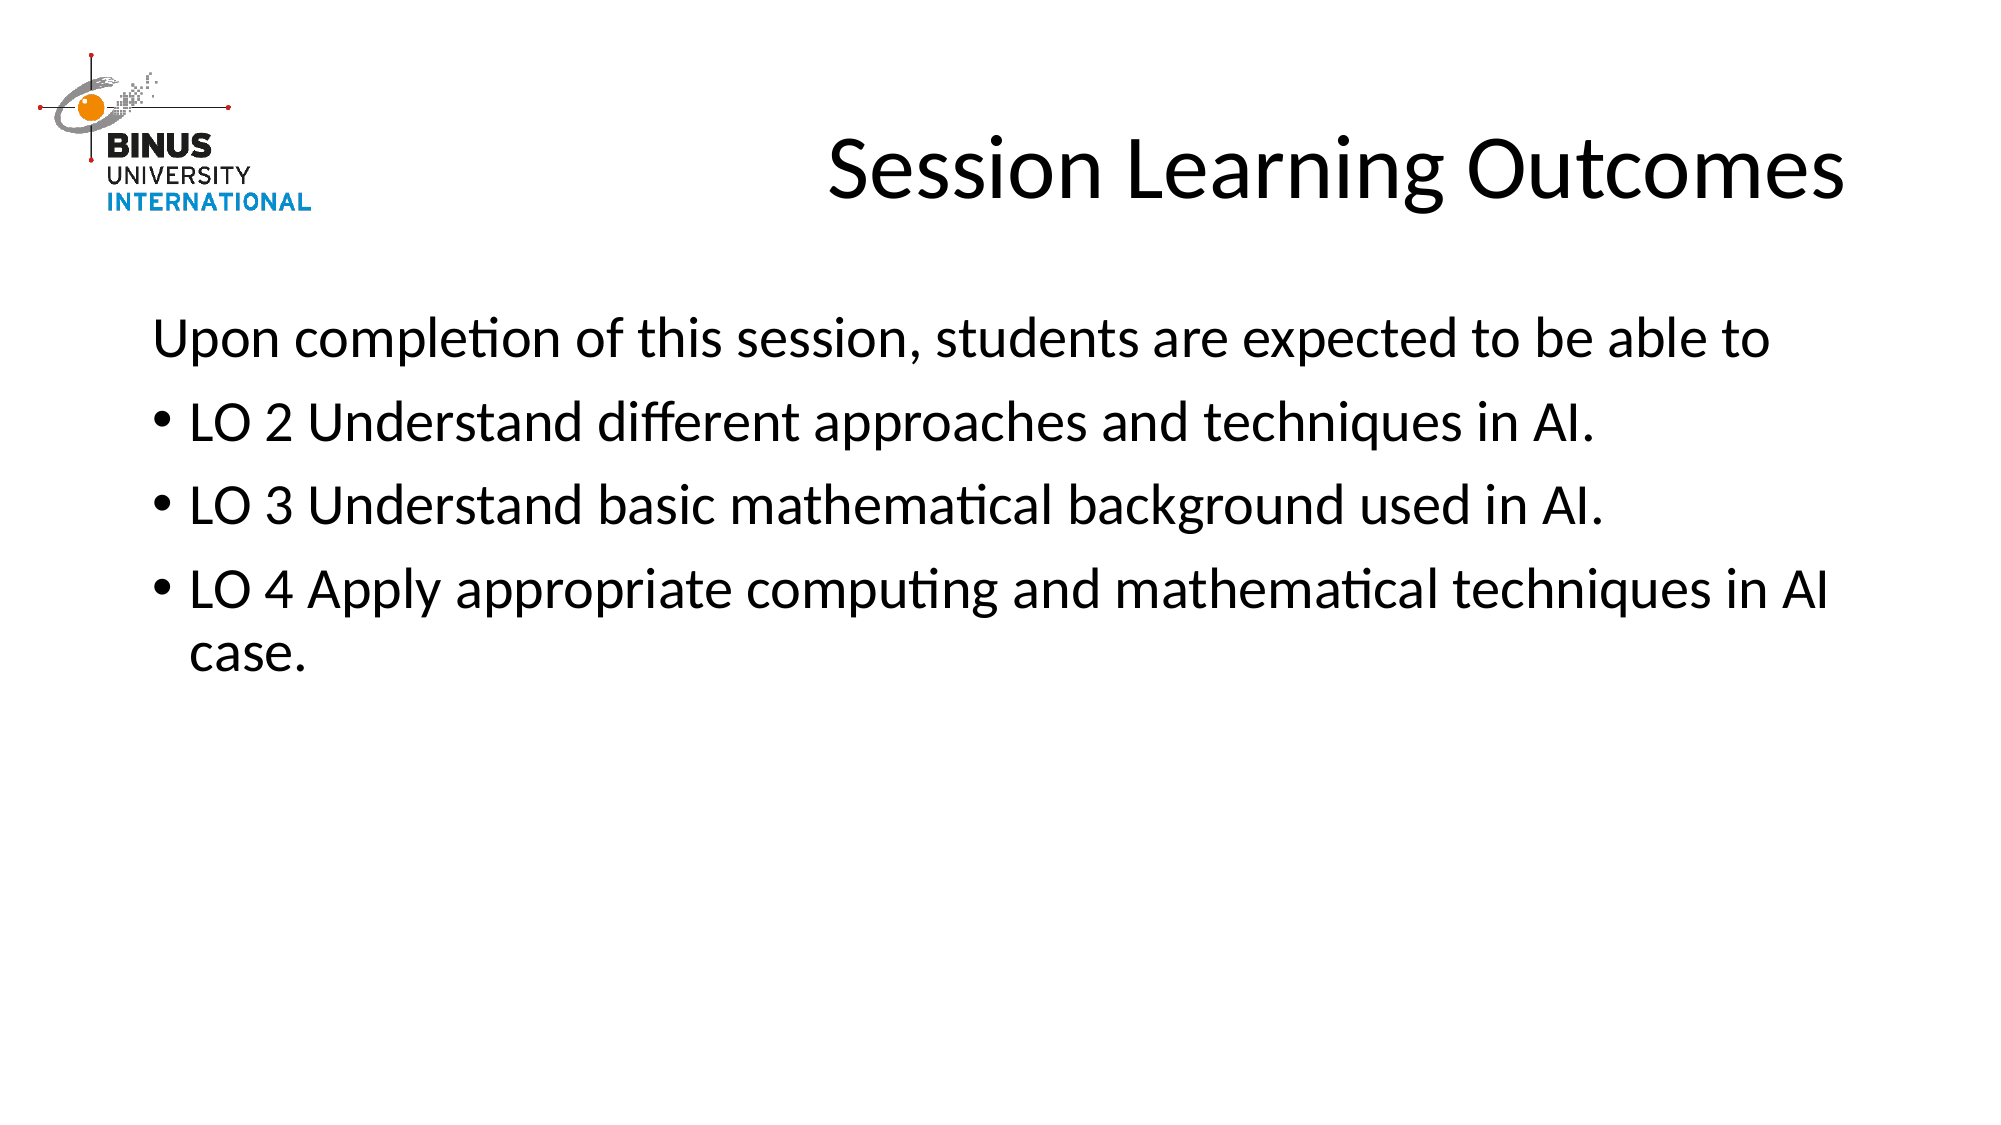

# Session Learning Outcomes
Upon completion of this session, students are expected to be able to
LO 2 Understand different approaches and techniques in AI.
LO 3 Understand basic mathematical background used in AI.
LO 4 Apply appropriate computing and mathematical techniques in AI case.